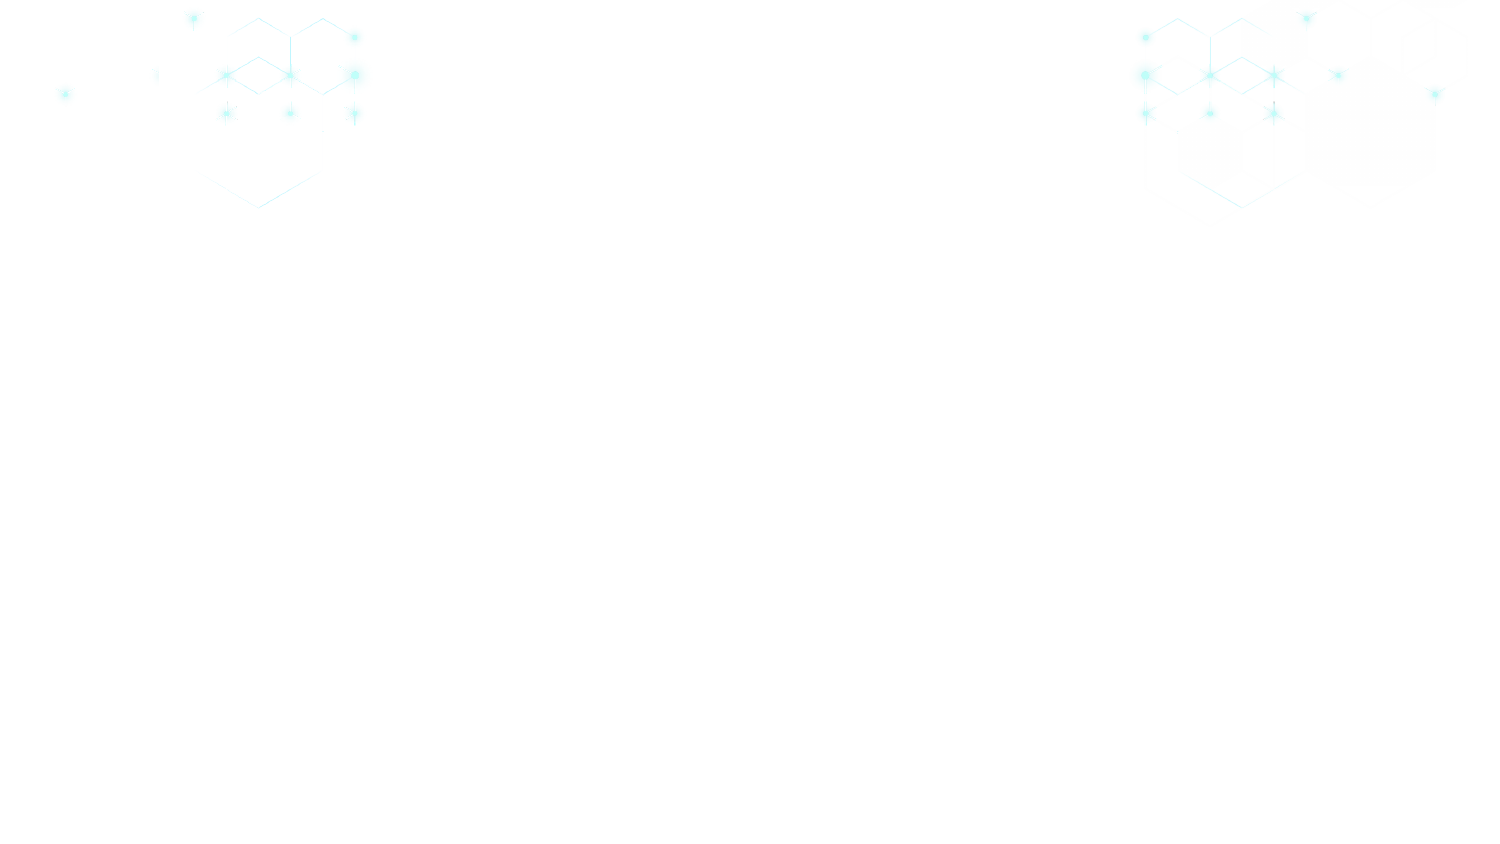

01
# PROBLEMATIQUE
Difficulté de déterminer qui était vraiment dans la salle, quand est-il entré ou sorti
Fraude à l’entrée ou à la sortie (non remise de la copie dans la voie normale)
P
I
F
D
Incacapicité des surveillants de déterminer si l’étudiant qui signe la présence est vraiment celui censé le faire
Perte des copies d’examen sans justification